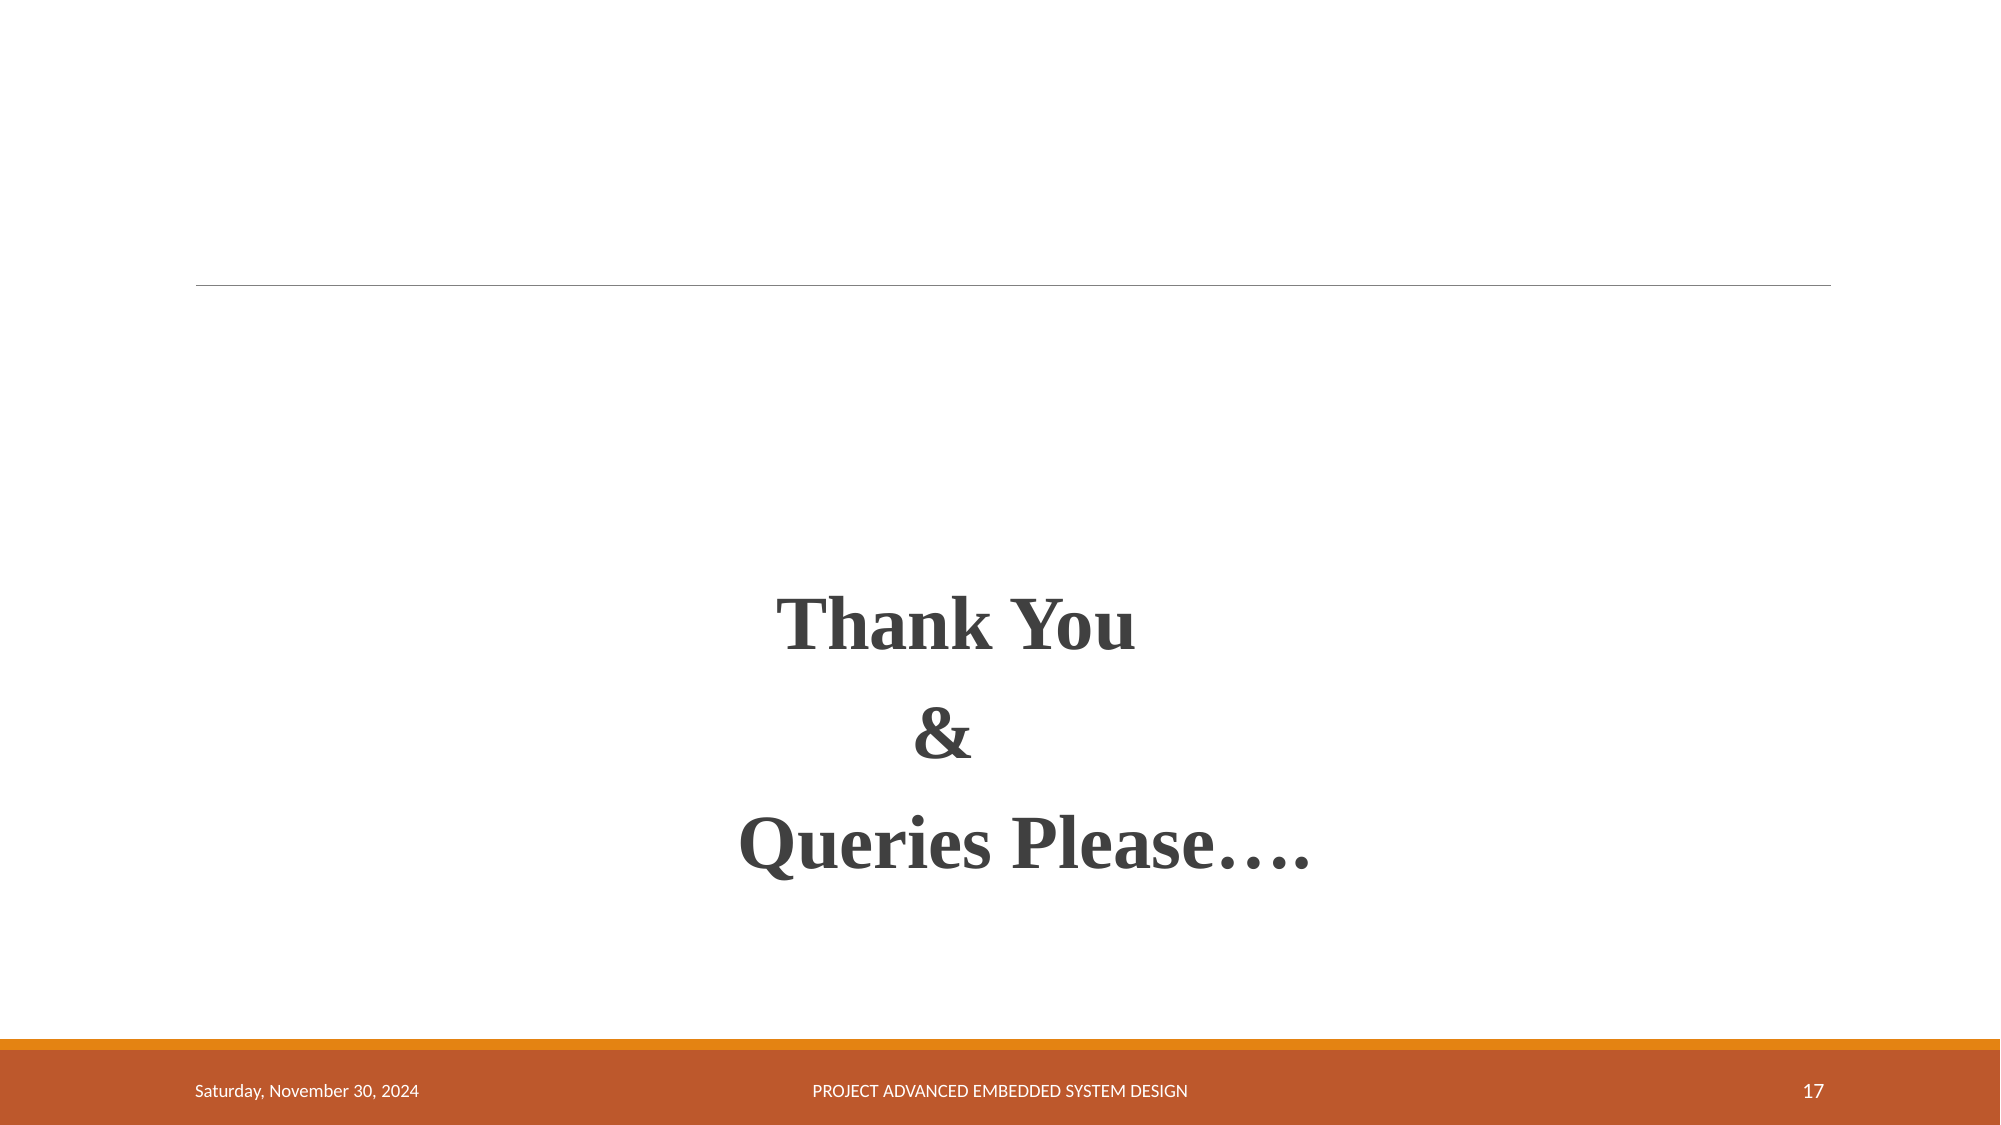

#

                    Thank You
                           &
                  Queries Please….
Saturday, November 30, 2024
Project Advanced Embedded System Design
17